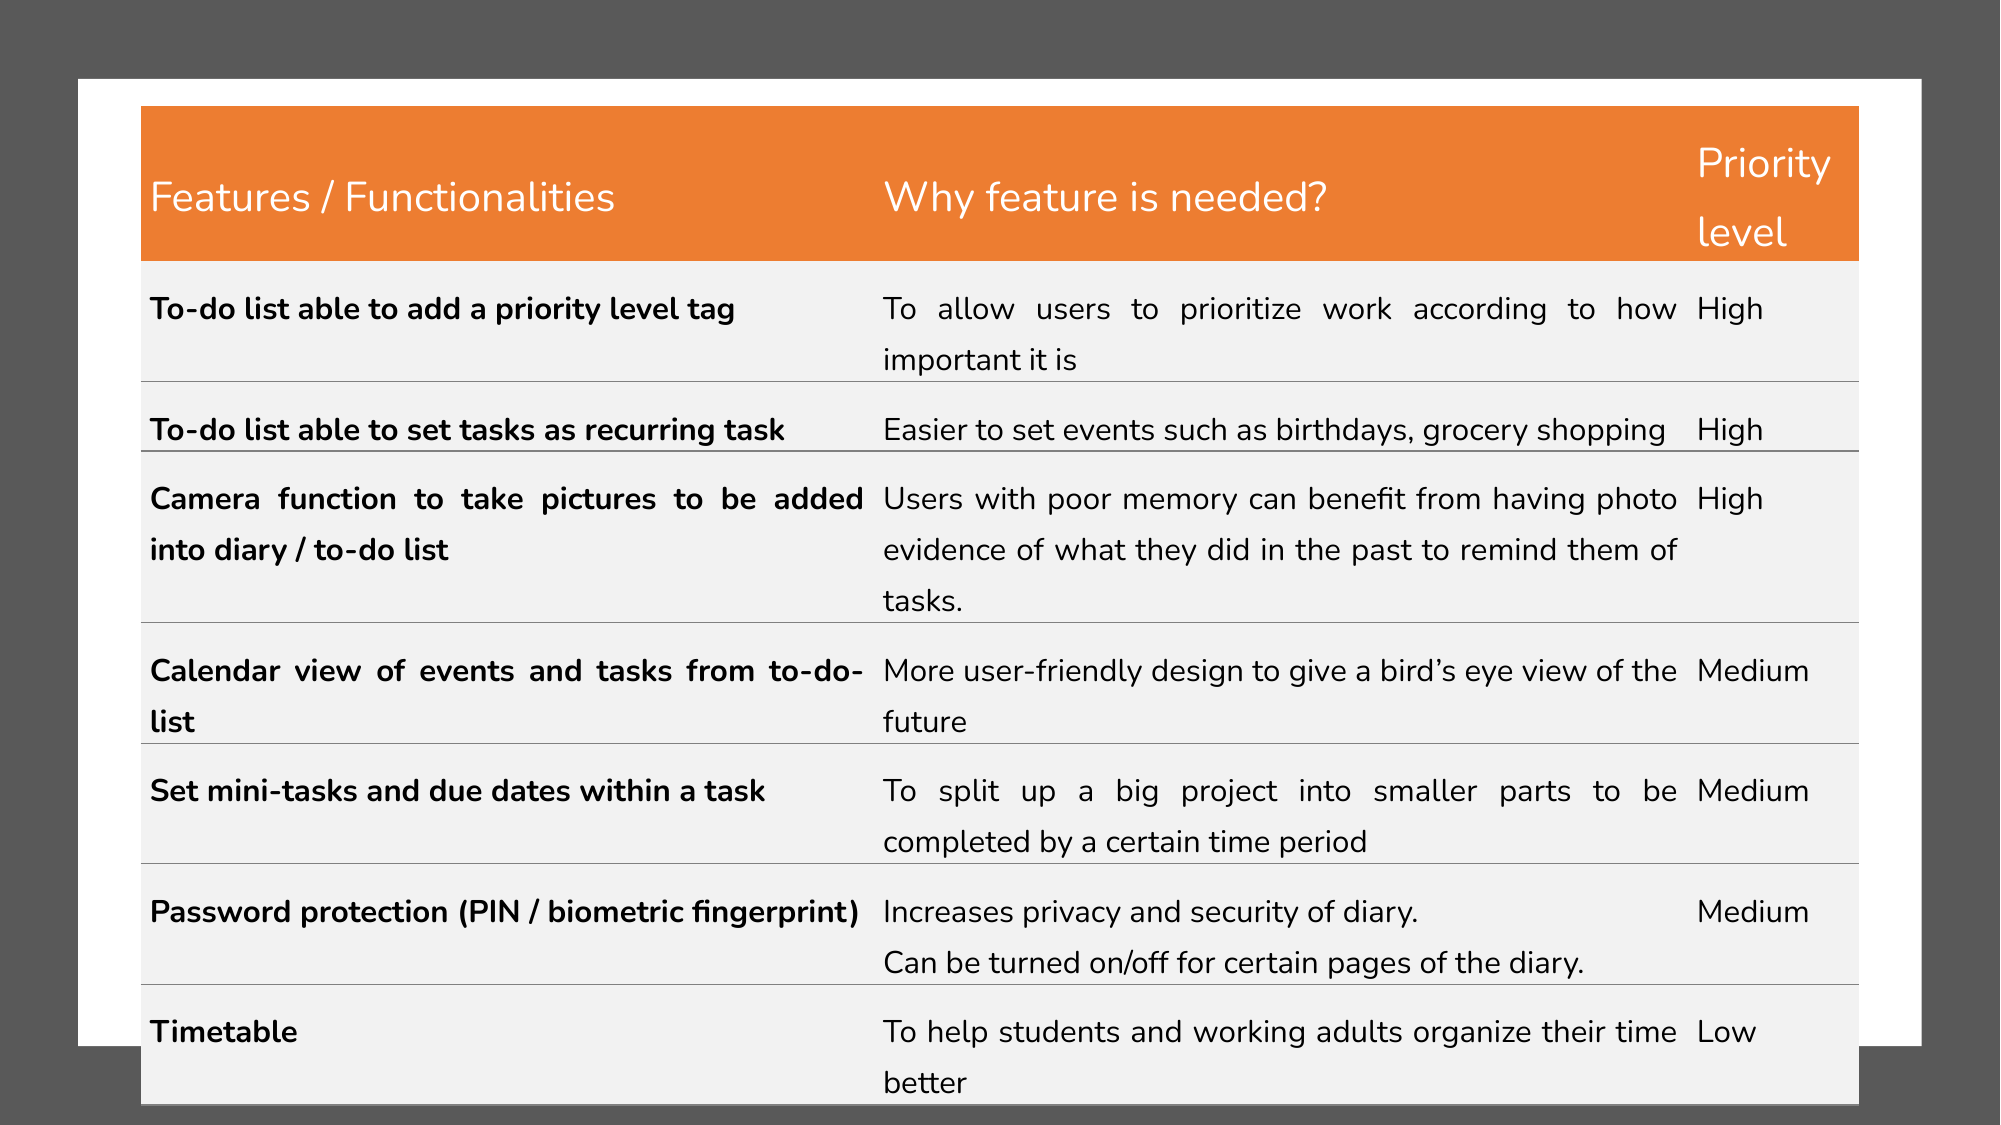

| Features / Functionalities | Why feature is needed? | Priority level |
| --- | --- | --- |
| To-do list able to add a priority level tag | To allow users to prioritize work according to how important it is | High |
| To-do list able to set tasks as recurring task | Easier to set events such as birthdays, grocery shopping | High |
| Camera function to take pictures to be added into diary / to-do list | Users with poor memory can benefit from having photo evidence of what they did in the past to remind them of tasks. | High |
| Calendar view of events and tasks from to-do-list | More user-friendly design to give a bird’s eye view of the future | Medium |
| Set mini-tasks and due dates within a task | To split up a big project into smaller parts to be completed by a certain time period | Medium |
| Password protection (PIN / biometric fingerprint) | Increases privacy and security of diary. Can be turned on/off for certain pages of the diary. | Medium |
| Timetable | To help students and working adults organize their time better | Low |